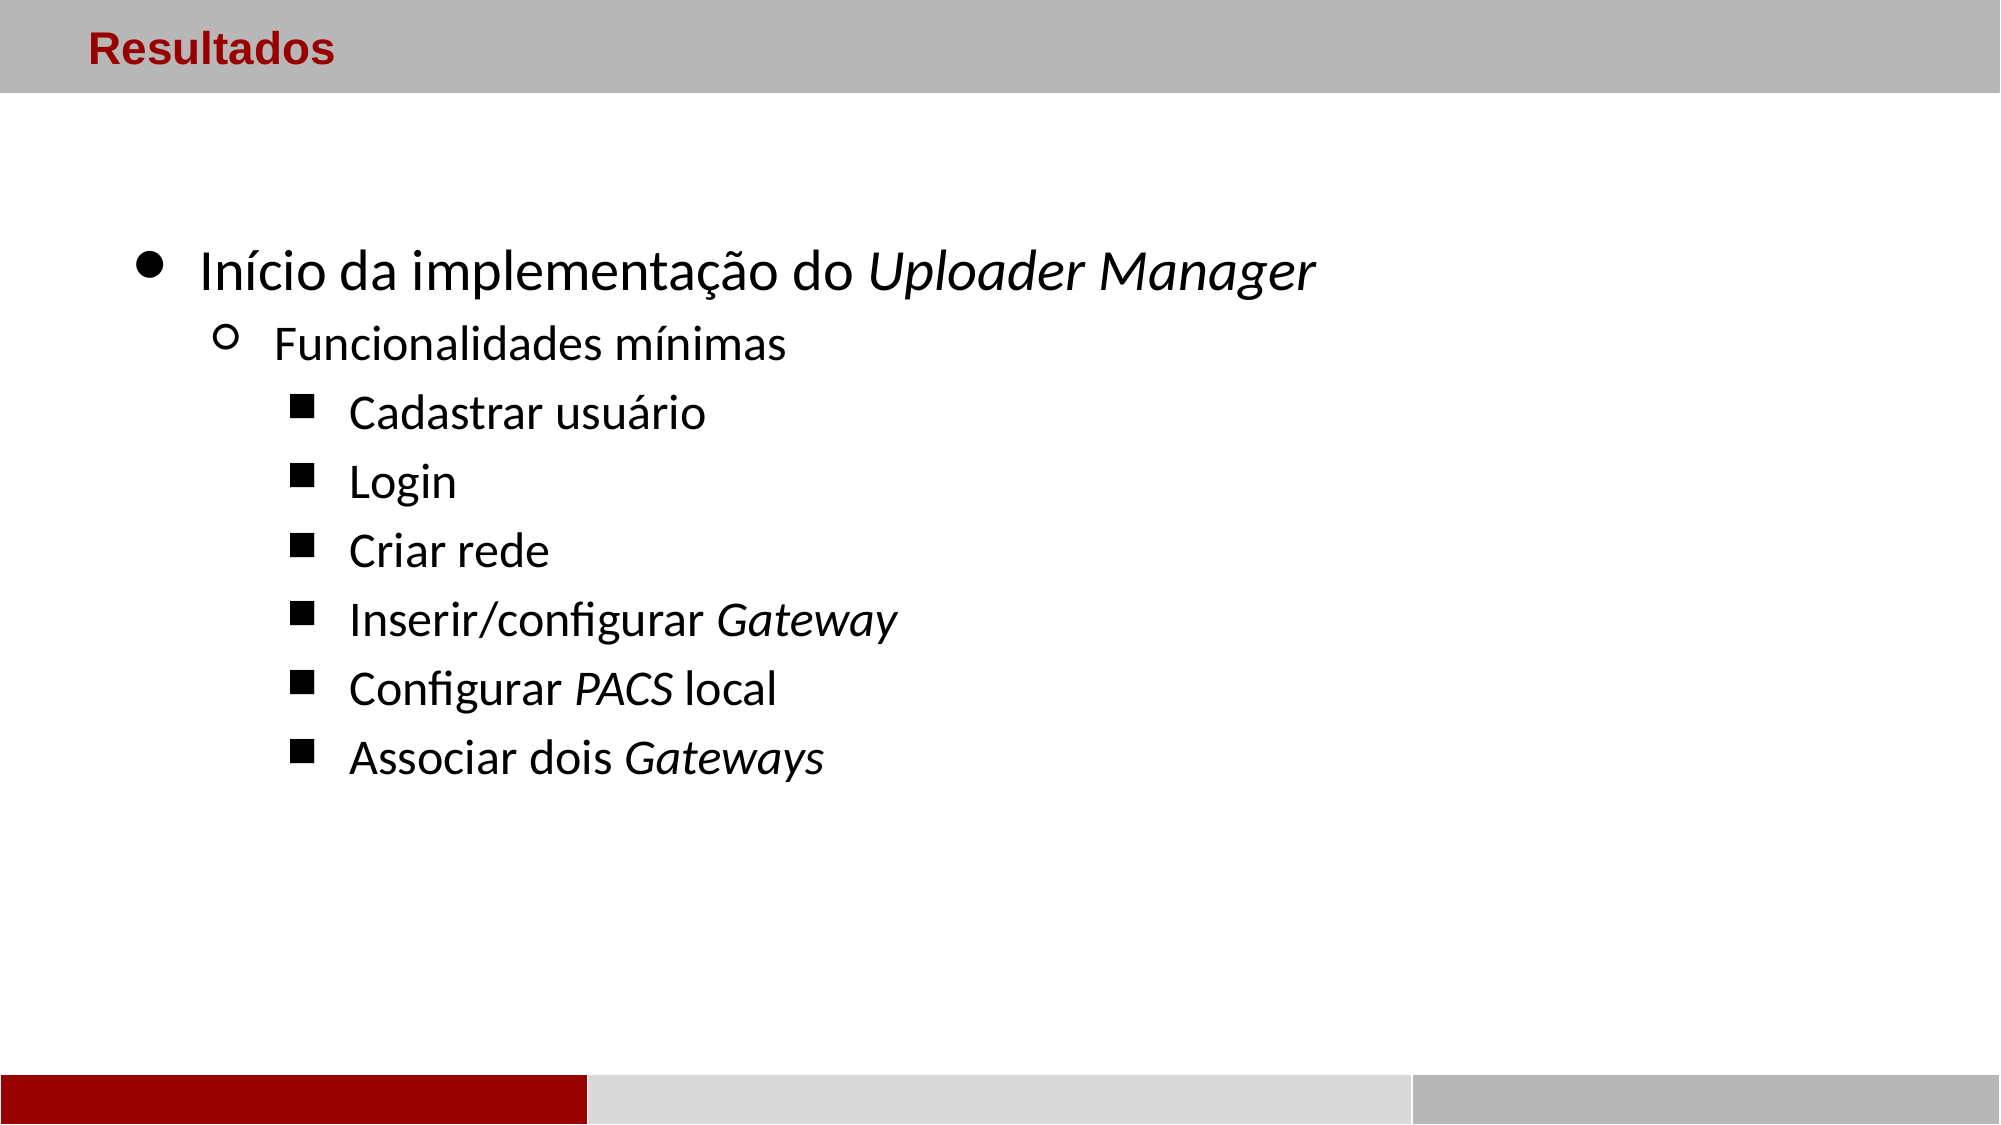

Resultados

Início da implementação do Uploader Manager
Funcionalidades mínimas
Cadastrar usuário
Login
Criar rede
Inserir/configurar Gateway
Configurar PACS local
Associar dois Gateways